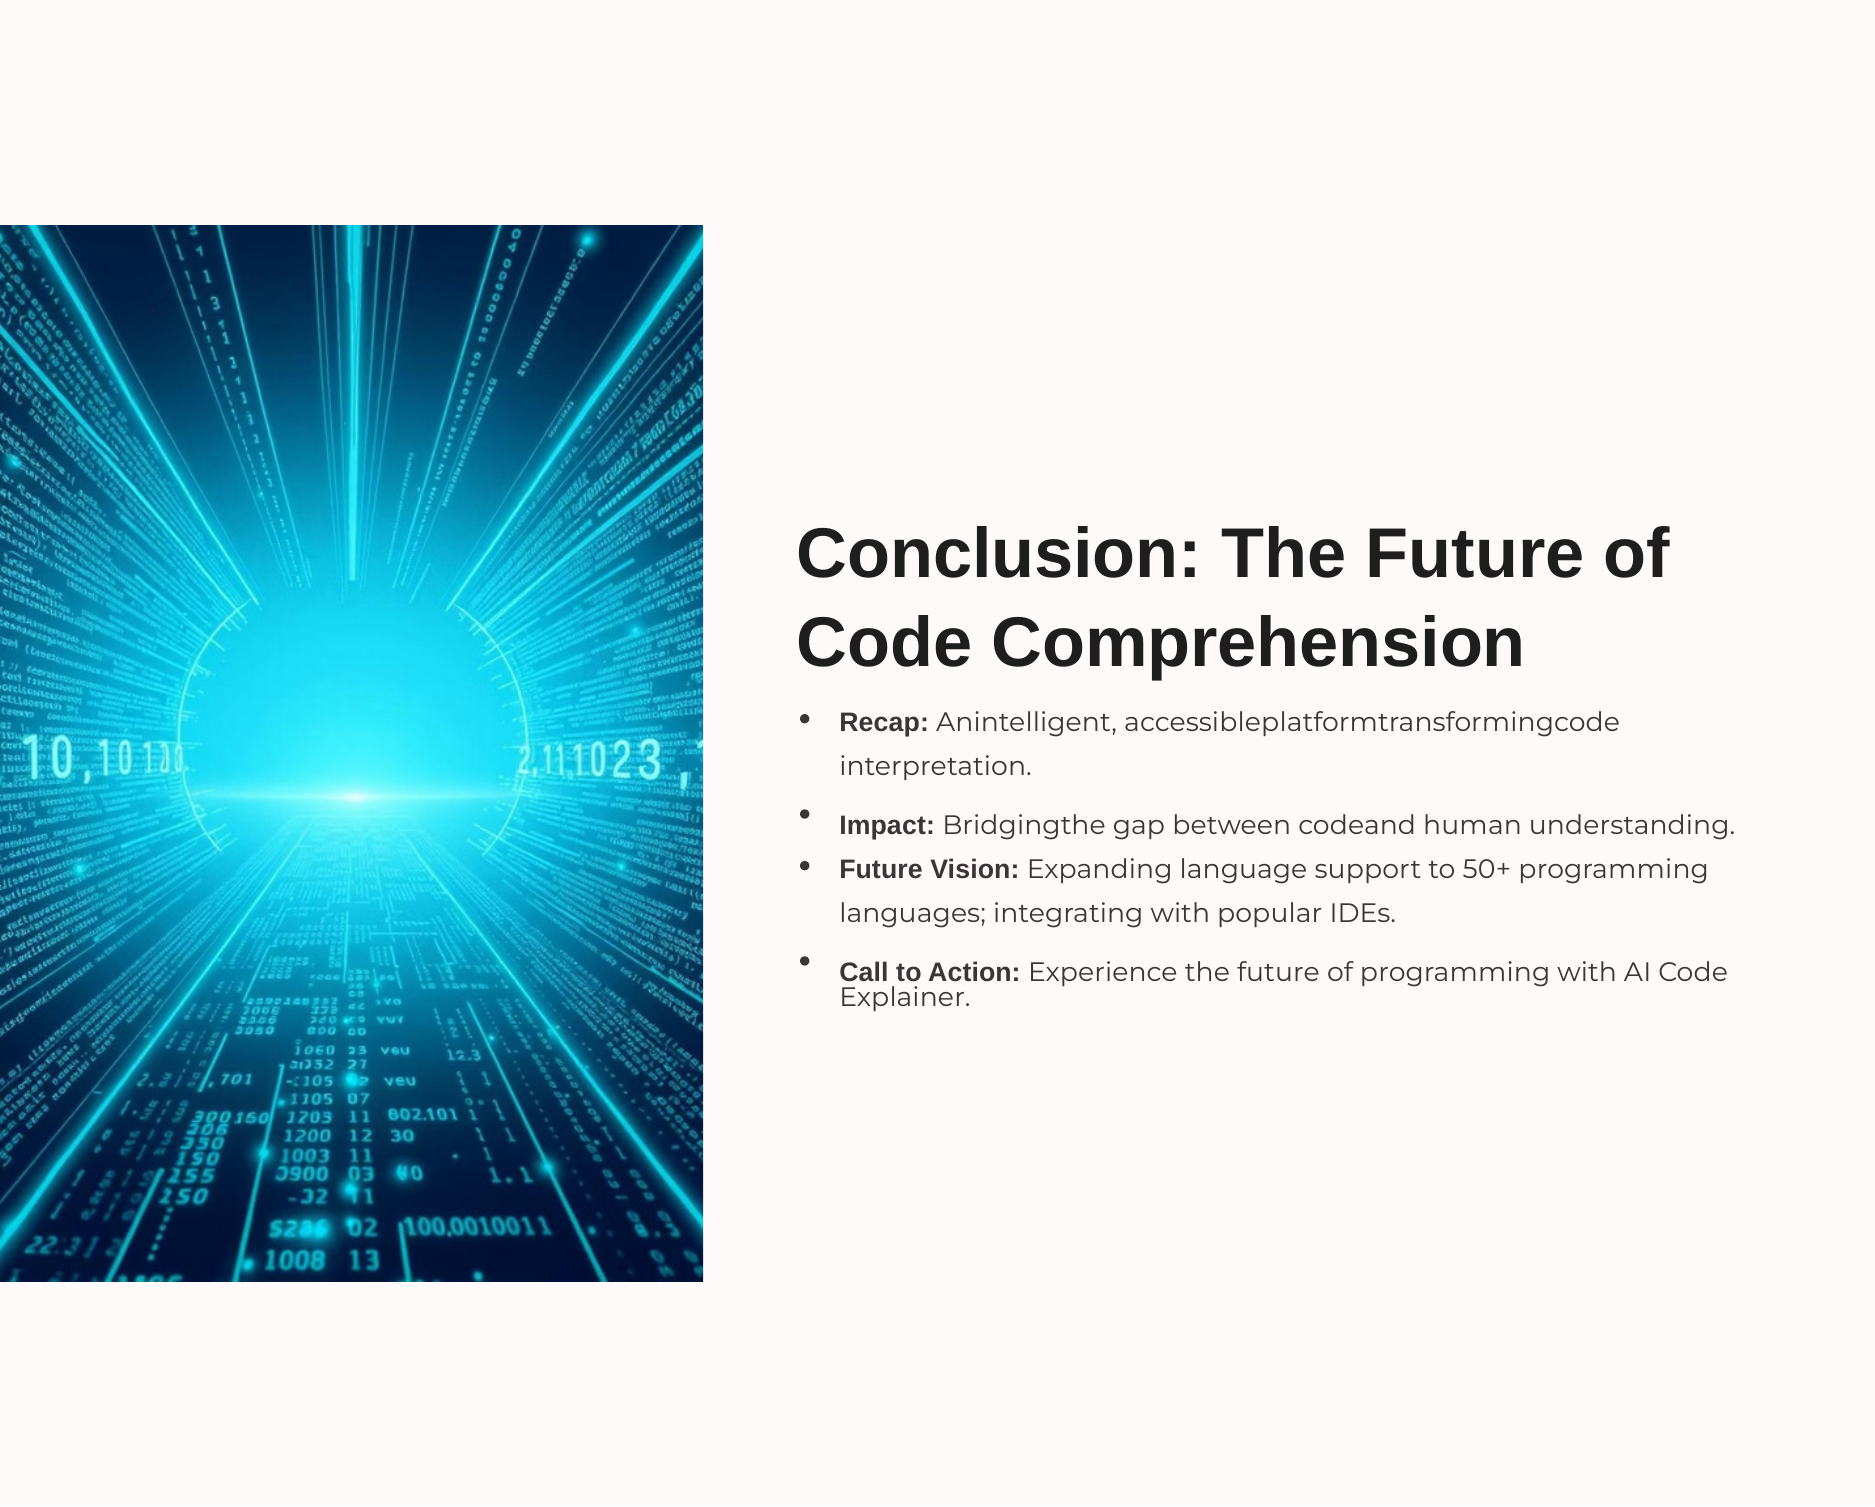

Conclusion: The Future of Code Comprehension

Recap: Anintelligent, accessibleplatformtransformingcode

interpretation.
Impact: Bridgingthe gap between codeand human understanding.
Future Vision: Expanding language support to 50+ programming languages; integrating with popular IDEs.
Call to Action: Experience the future of programming with AI Code
Explainer.